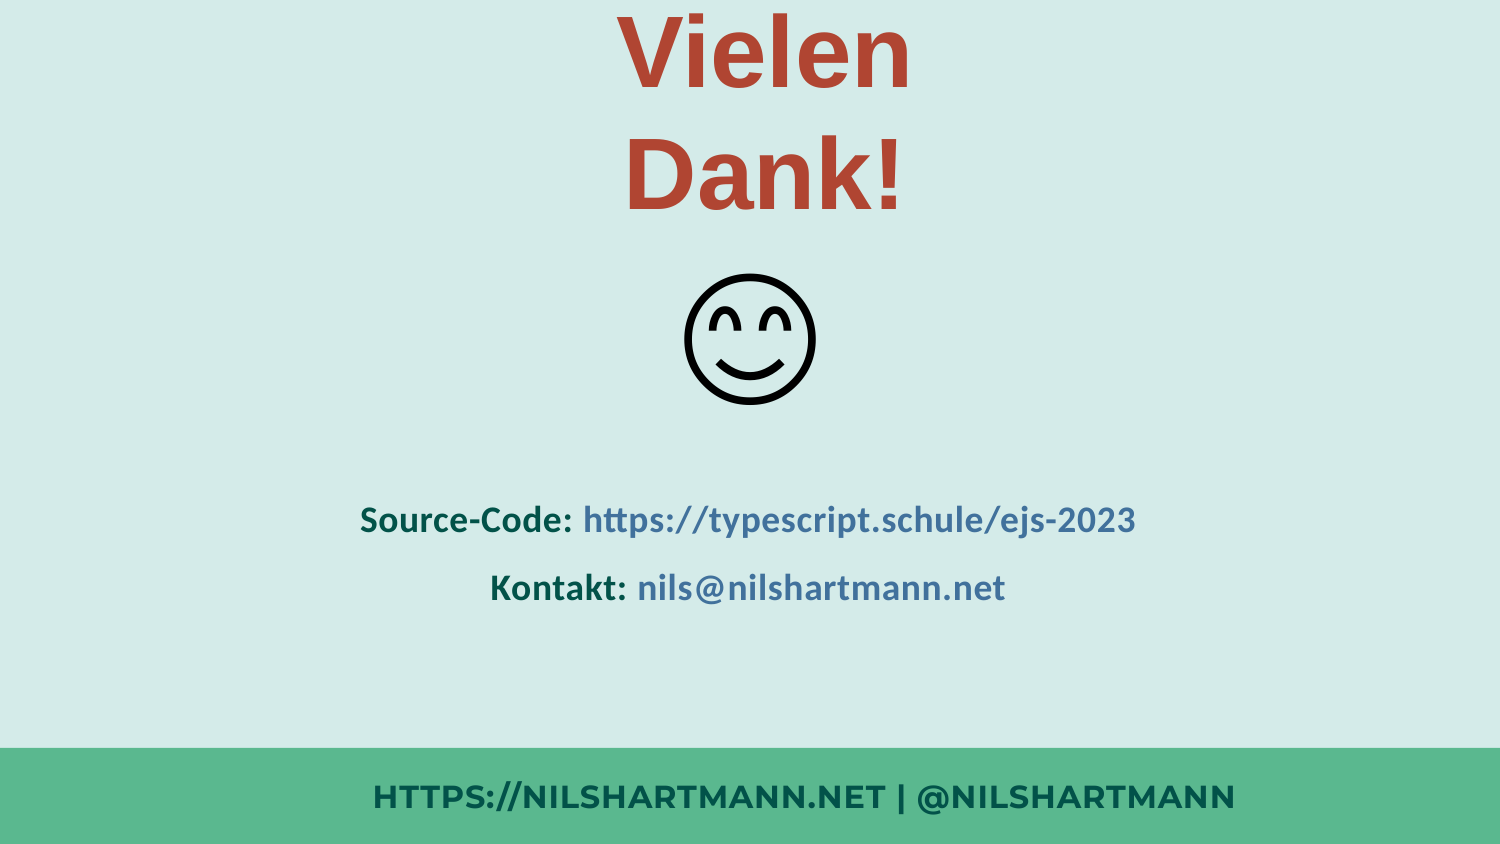

Vielen Dank!
😊
Source-Code: https://typescript.schule/ejs-2023
Kontakt: nils@nilshartmann.net

# HTTPS://NILSHARTMANN.NET | @nilshartmann